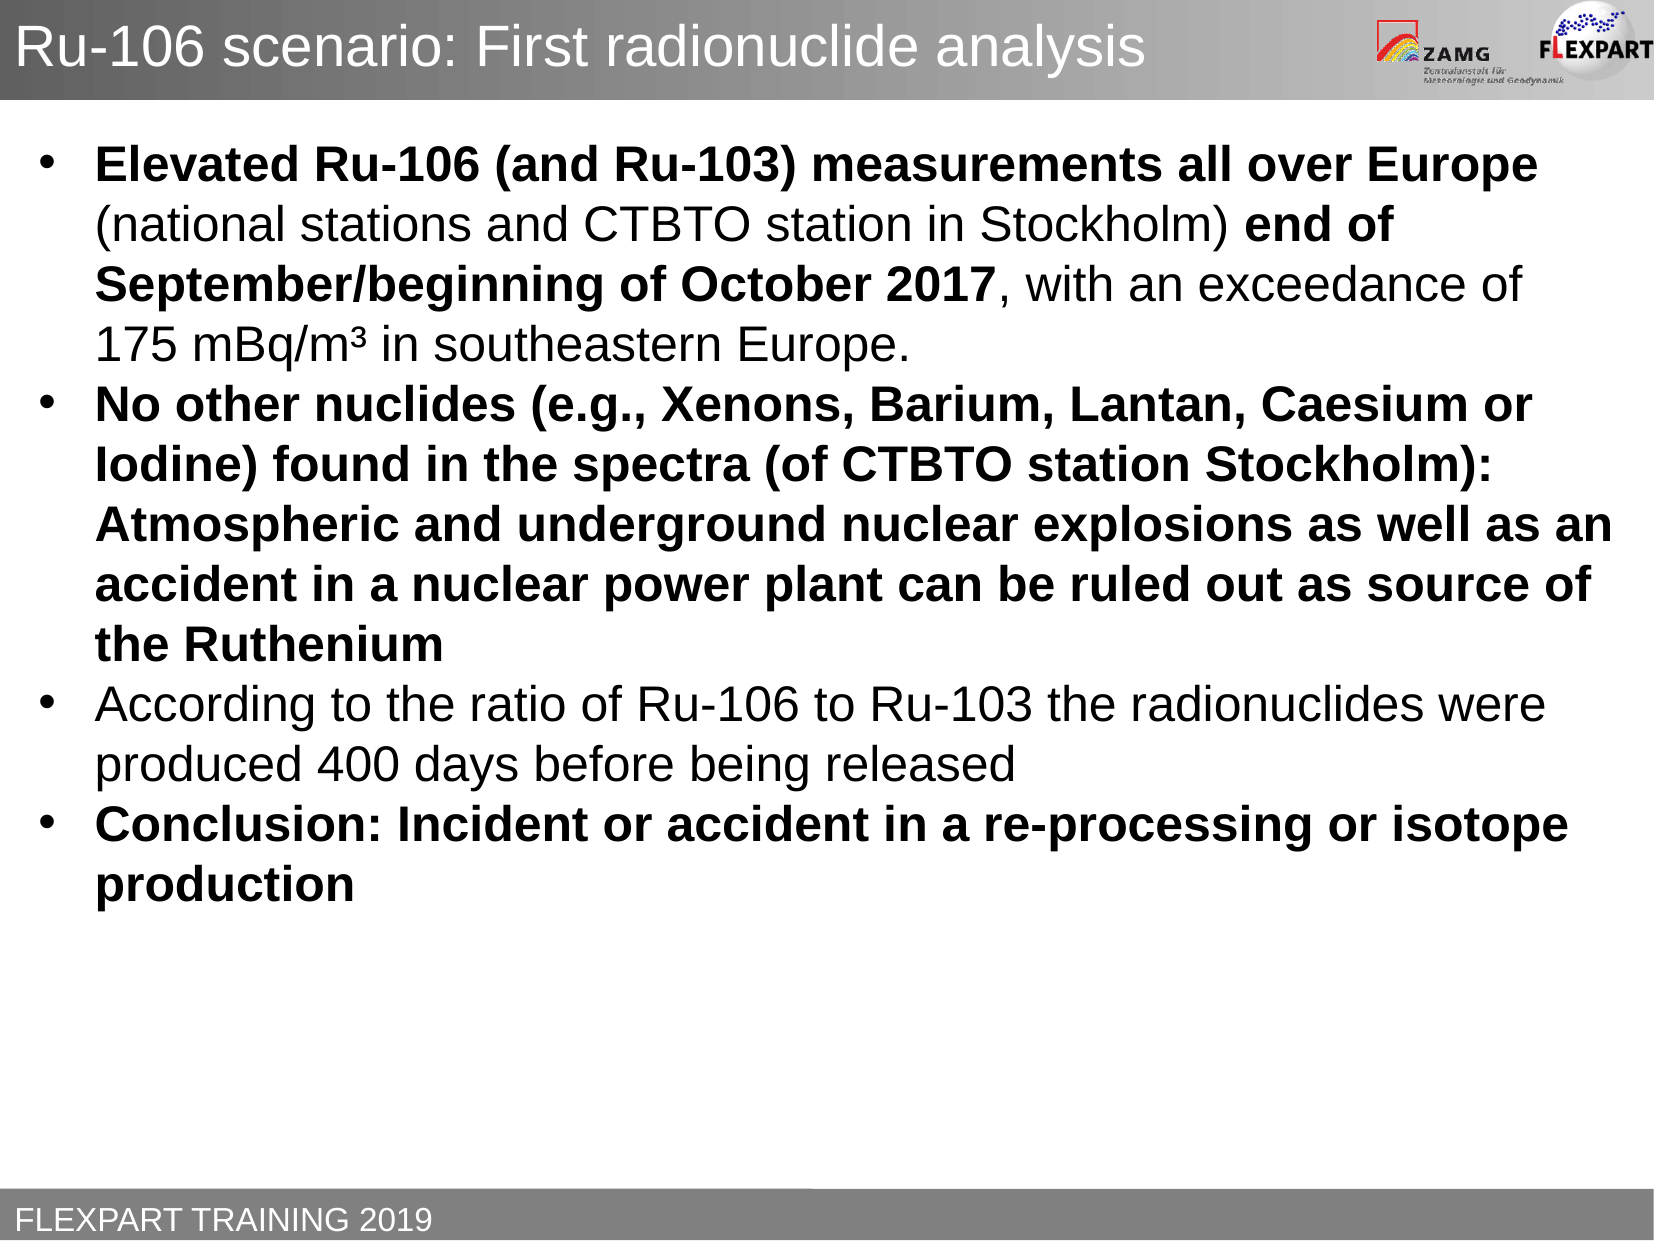

Ru-106 scenario: First radionuclide analysis
Elevated Ru-106 (and Ru-103) measurements all over Europe (national stations and CTBTO station in Stockholm) end of September/beginning of October 2017, with an exceedance of 175 mBq/m³ in southeastern Europe.
No other nuclides (e.g., Xenons, Barium, Lantan, Caesium or Iodine) found in the spectra (of CTBTO station Stockholm):  Atmospheric and underground nuclear explosions as well as an accident in a nuclear power plant can be ruled out as source of the Ruthenium
According to the ratio of Ru-106 to Ru-103 the radionuclides were produced 400 days before being released
Conclusion: Incident or accident in a re-processing or isotope production facility